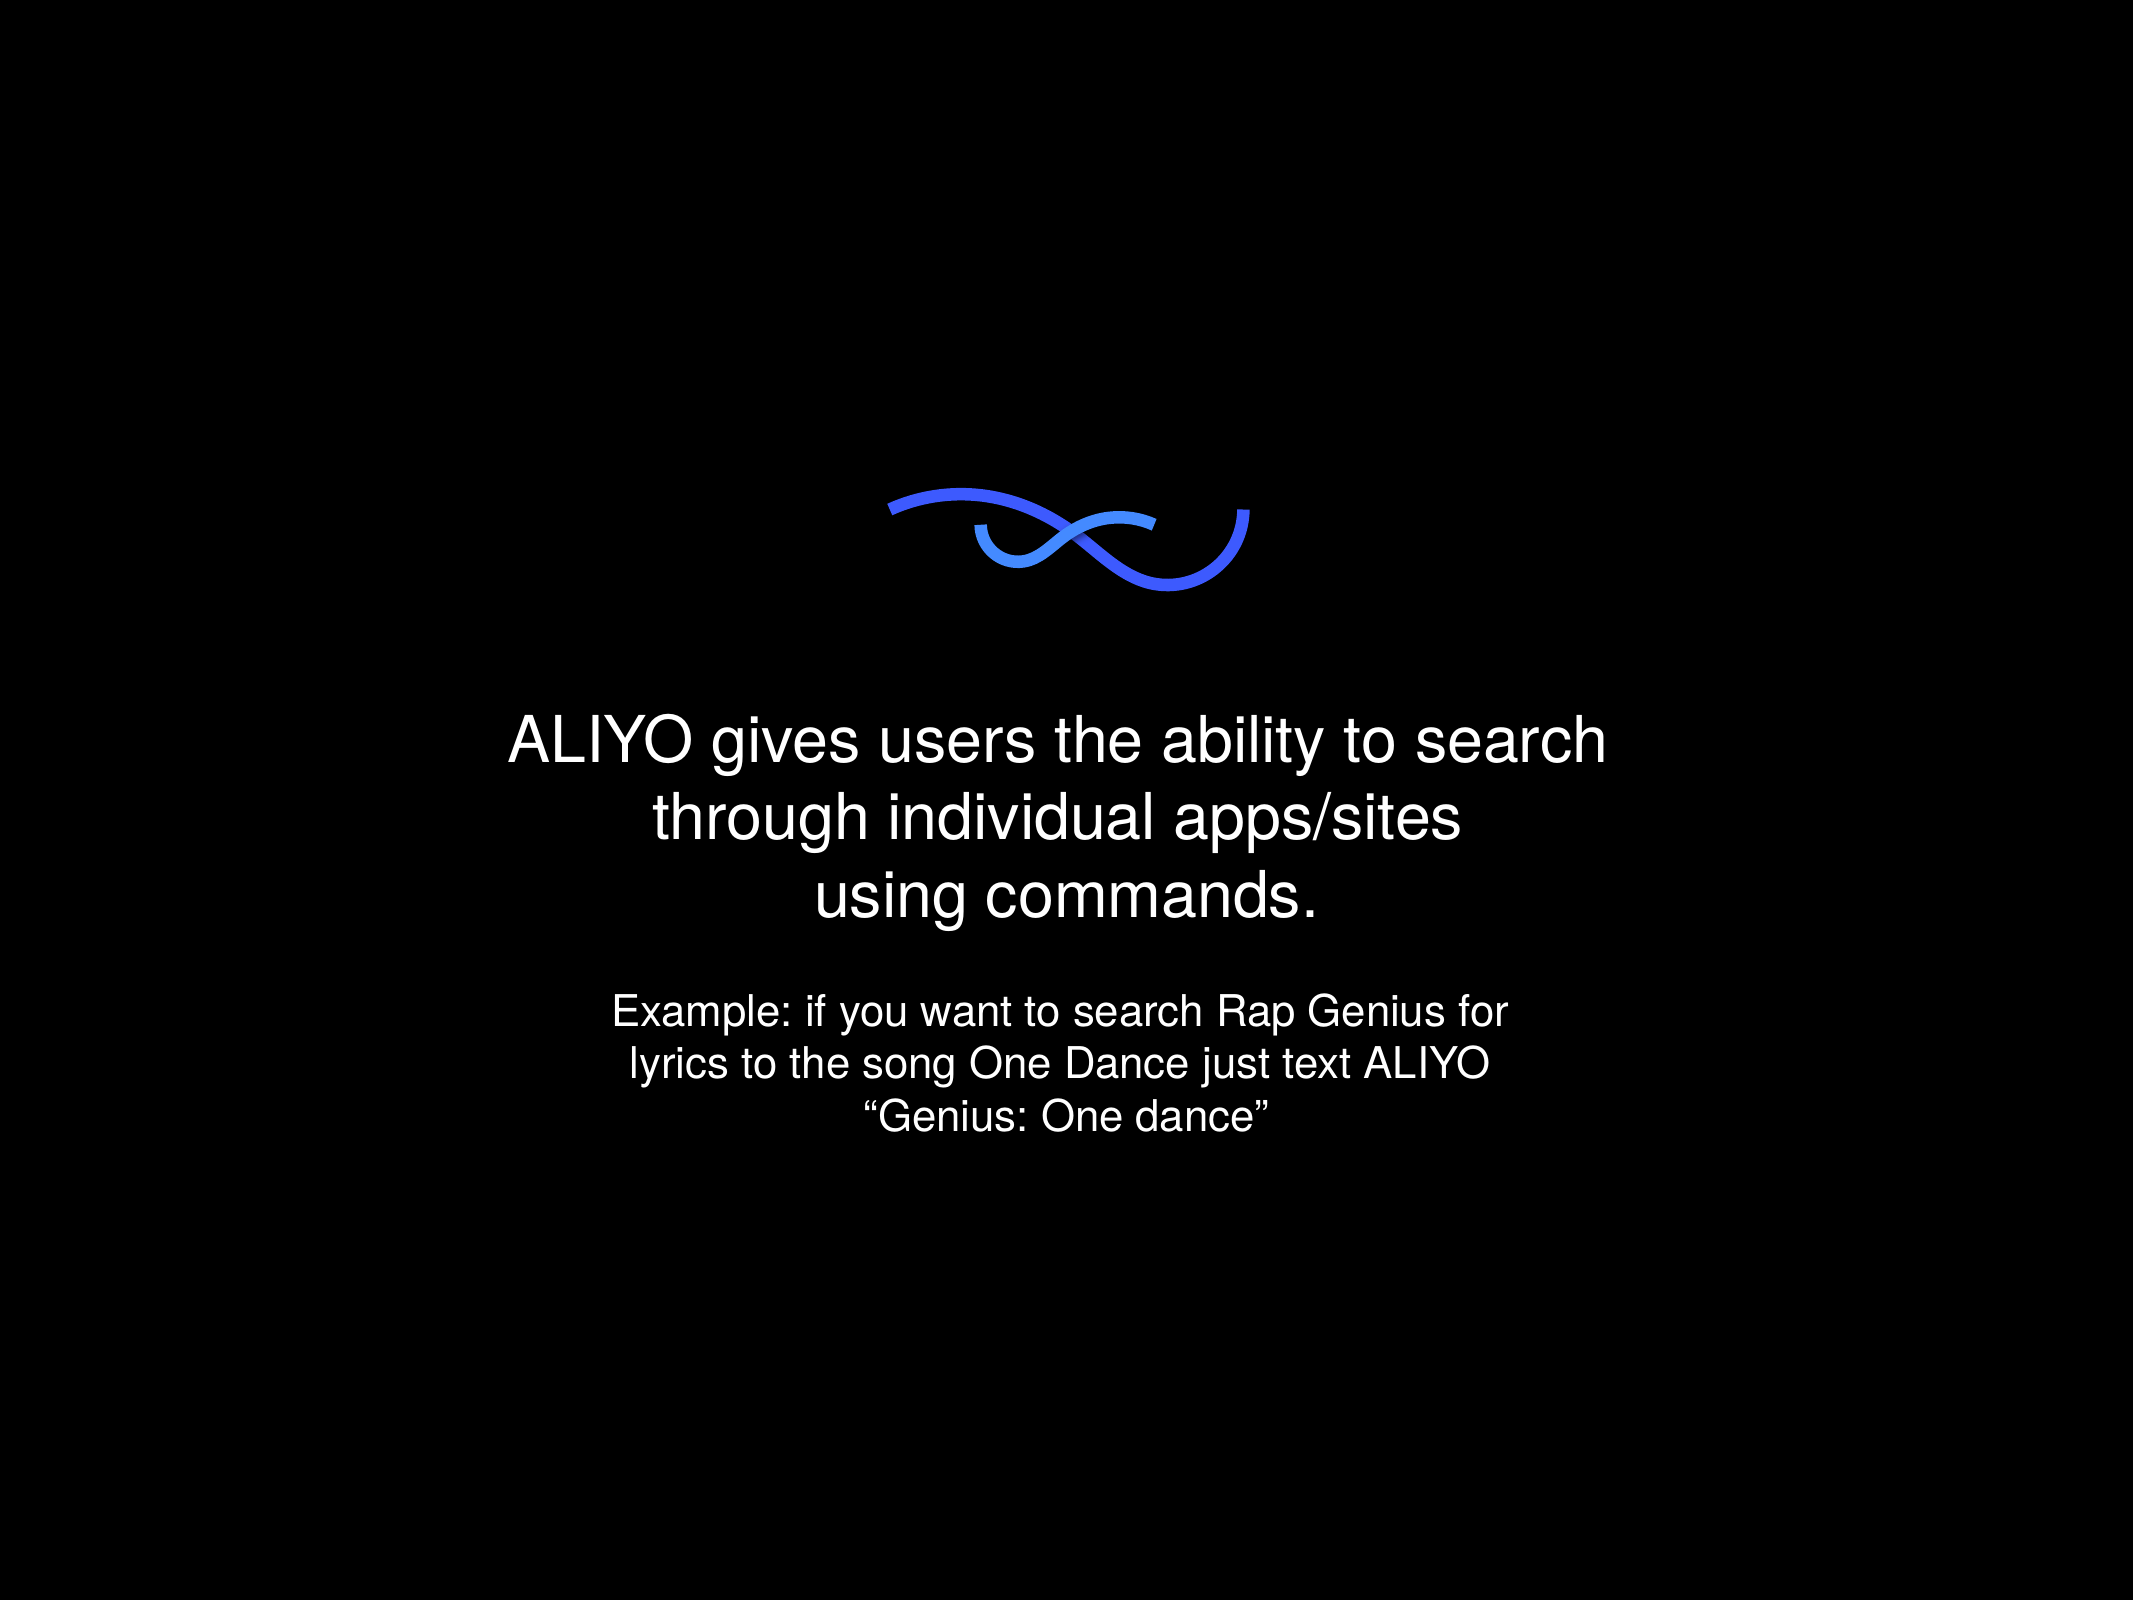

ALIYO gives users the ability to search
through individual apps/sites
using commands.

Example: if you want to search Rap Genius for
lyrics to the song One Dance just text ALIYO
“Genius: One dance”